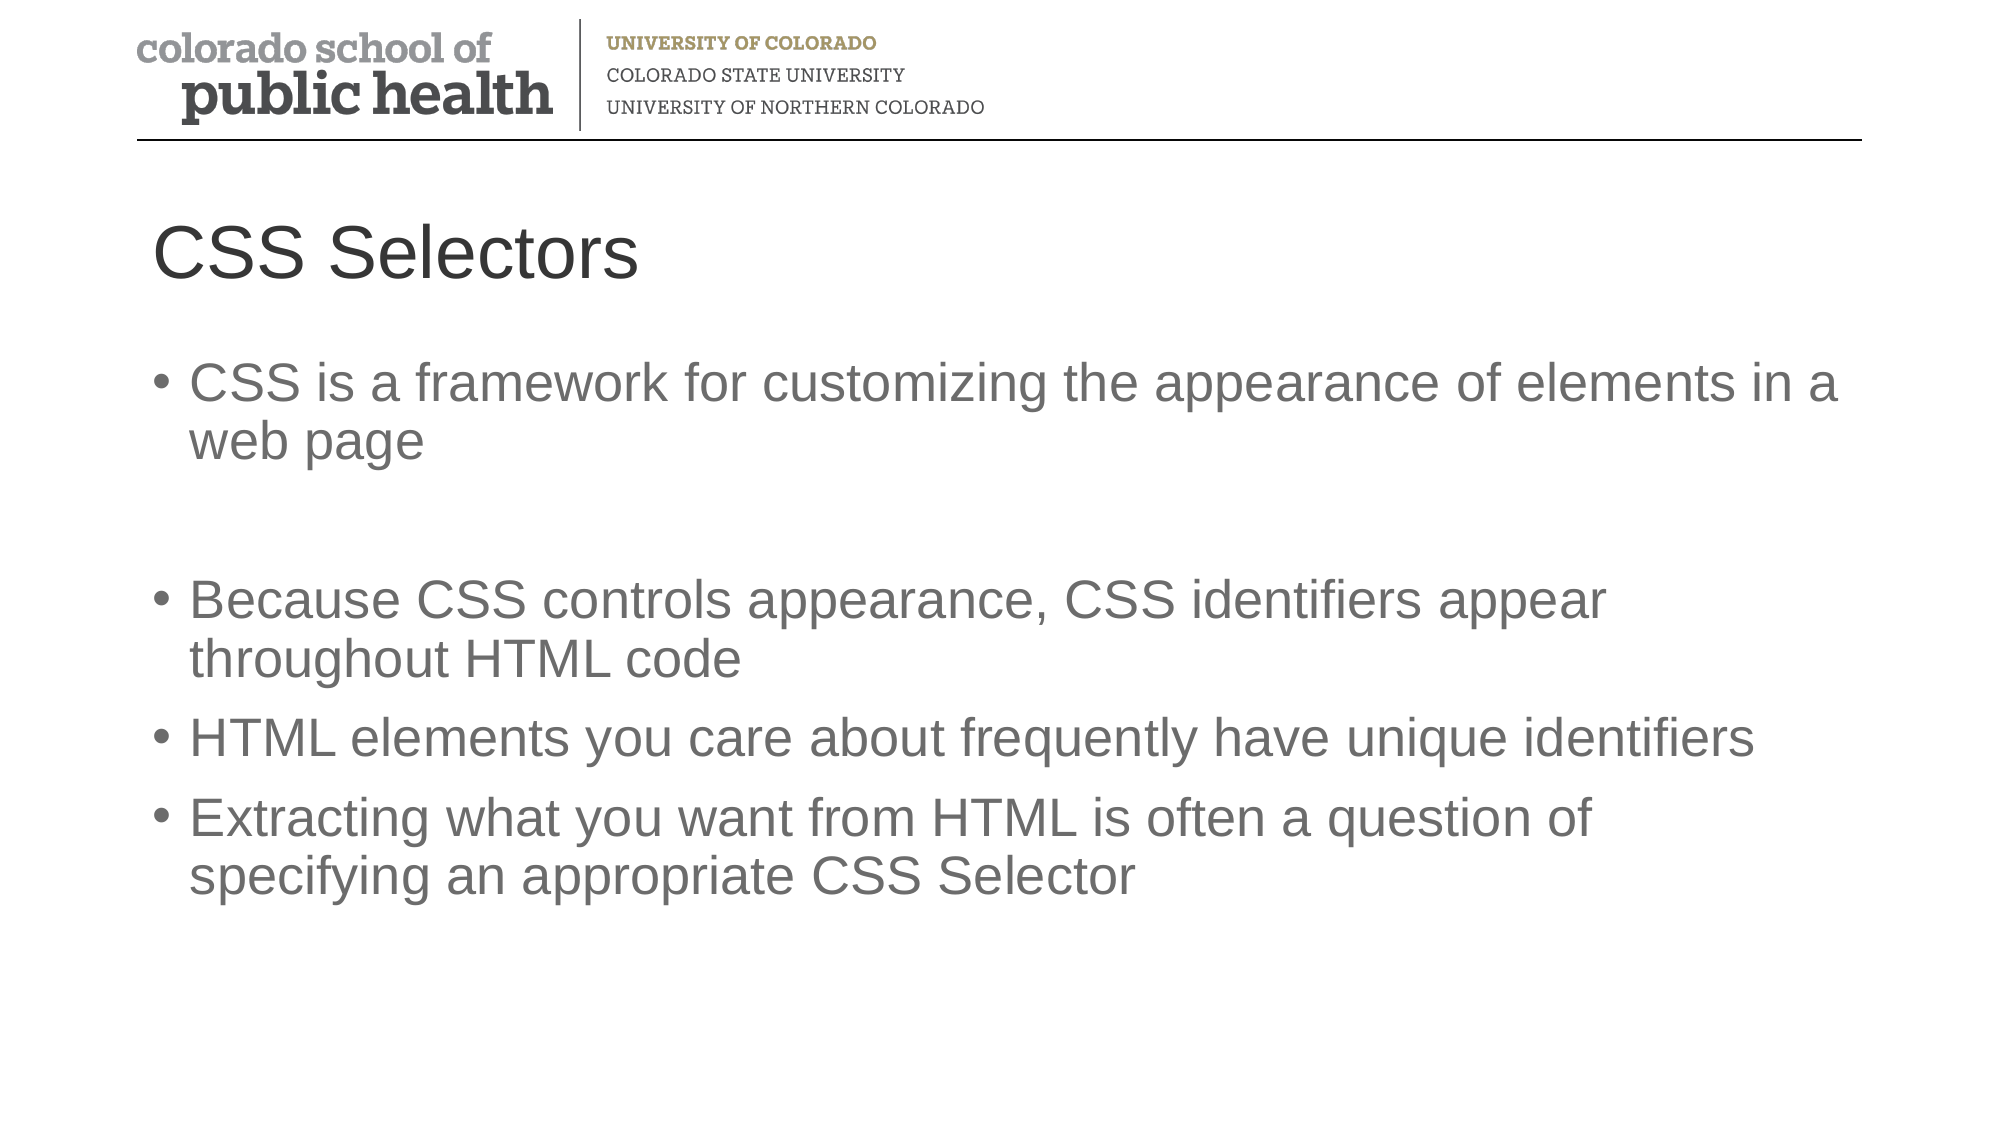

# CSS Selectors
CSS is a framework for customizing the appearance of elements in a web page

Because CSS controls appearance, CSS identifiers appear throughout HTML code
HTML elements you care about frequently have unique identifiers
Extracting what you want from HTML is often a question of specifying an appropriate CSS Selector